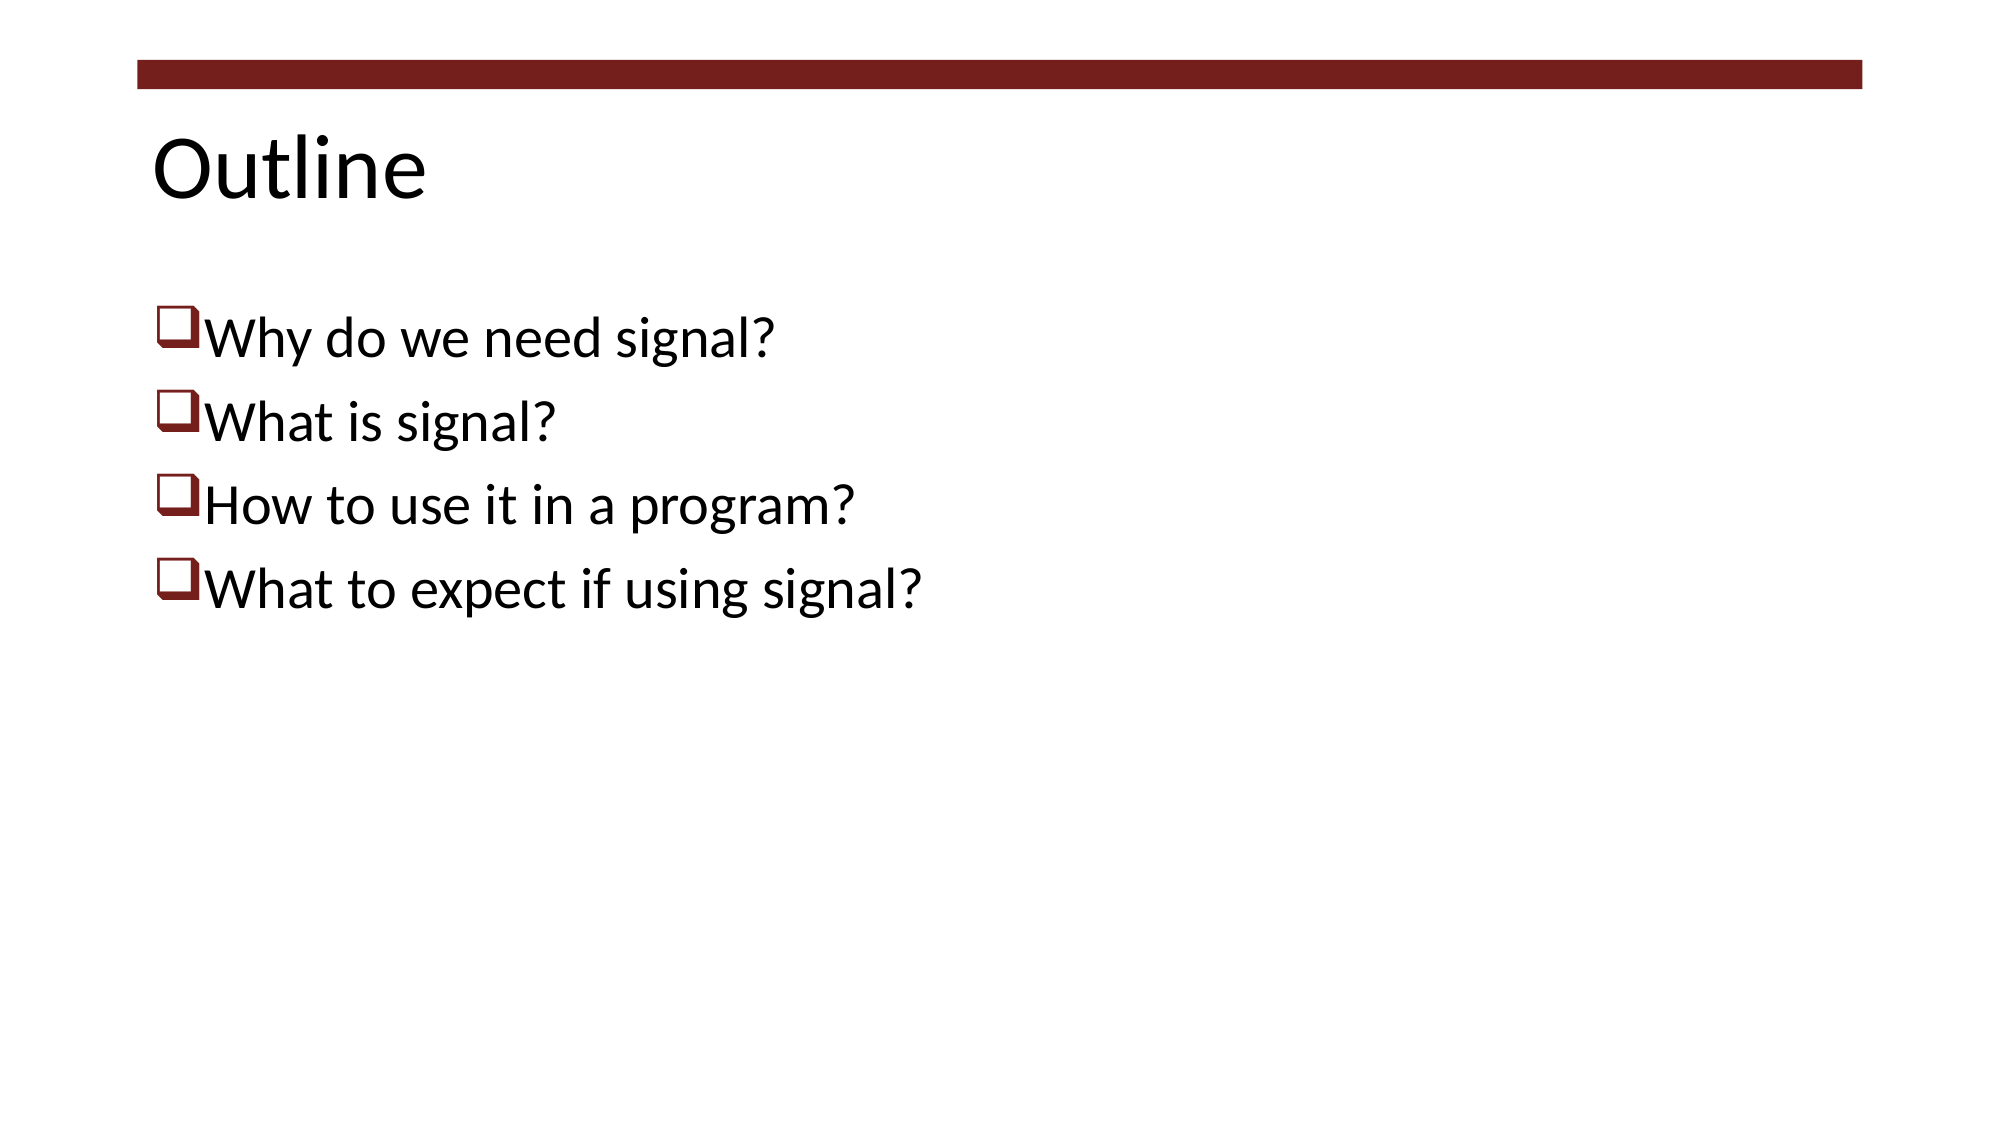

# Outline
Why do we need signal?
What is signal?
How to use it in a program?
What to expect if using signal?